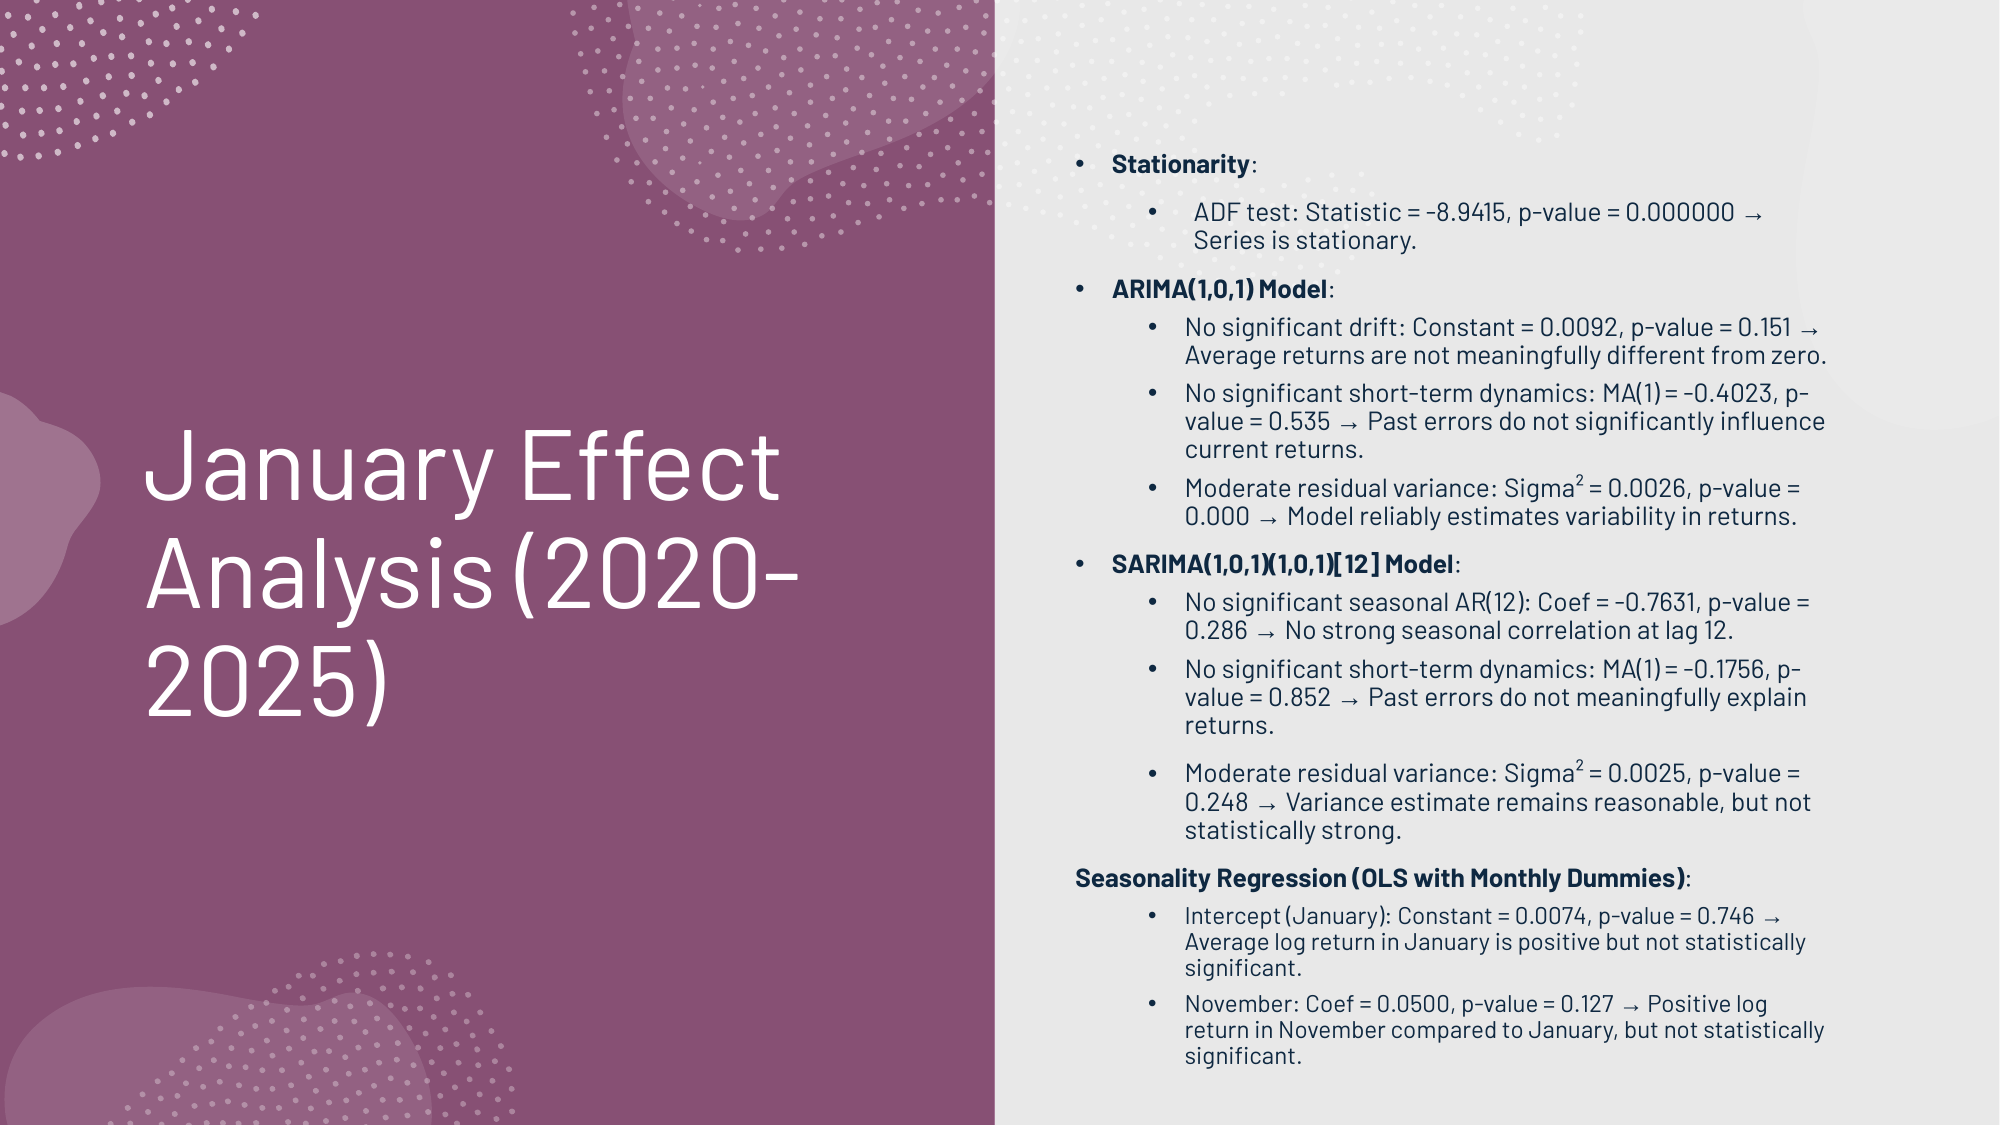

Stationarity:
ADF test: Statistic = -8.9415, p-value = 0.000000 → Series is stationary.
ARIMA(1,0,1) Model:
No significant drift: Constant = 0.0092, p-value = 0.151 → Average returns are not meaningfully different from zero.
No significant short-term dynamics: MA(1) = -0.4023, p-value = 0.535 → Past errors do not significantly influence current returns.
Moderate residual variance: Sigma² = 0.0026, p-value = 0.000 → Model reliably estimates variability in returns.
SARIMA(1,0,1)(1,0,1)[12] Model:
No significant seasonal AR(12): Coef = -0.7631, p-value = 0.286 → No strong seasonal correlation at lag 12.
No significant short-term dynamics: MA(1) = -0.1756, p-value = 0.852 → Past errors do not meaningfully explain returns.
Moderate residual variance: Sigma² = 0.0025, p-value = 0.248 → Variance estimate remains reasonable, but not statistically strong.
Seasonality Regression (OLS with Monthly Dummies):
Intercept (January): Constant = 0.0074, p-value = 0.746 → Average log return in January is positive but not statistically significant.
November: Coef = 0.0500, p-value = 0.127 → Positive log return in November compared to January, but not statistically significant.
# January Effect Analysis (2020-2025)